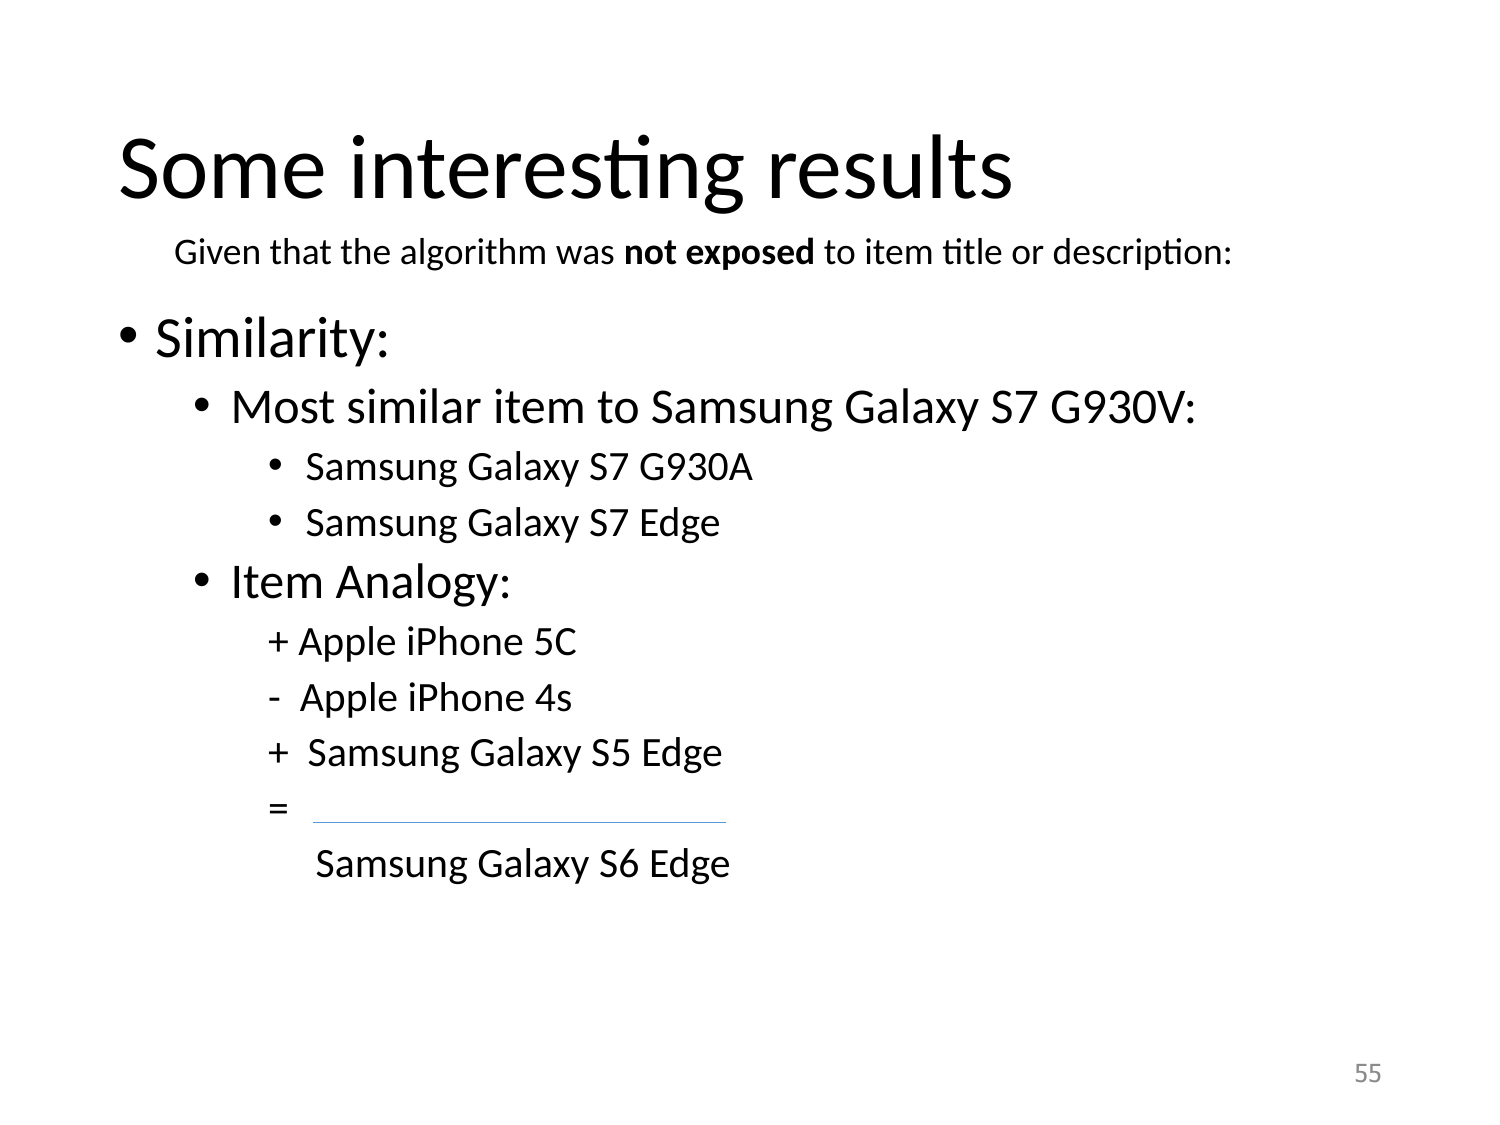

# Some interesting results
Given that the algorithm was not exposed to item title or description:
Similarity:
Most similar item to Samsung Galaxy S7 G930V:
Samsung Galaxy S7 G930A
Samsung Galaxy S7 Edge
Item Analogy:
+ Apple iPhone 5C
-  Apple iPhone 4s
+  Samsung Galaxy S5 Edge
=
     Samsung Galaxy S6 Edge

55